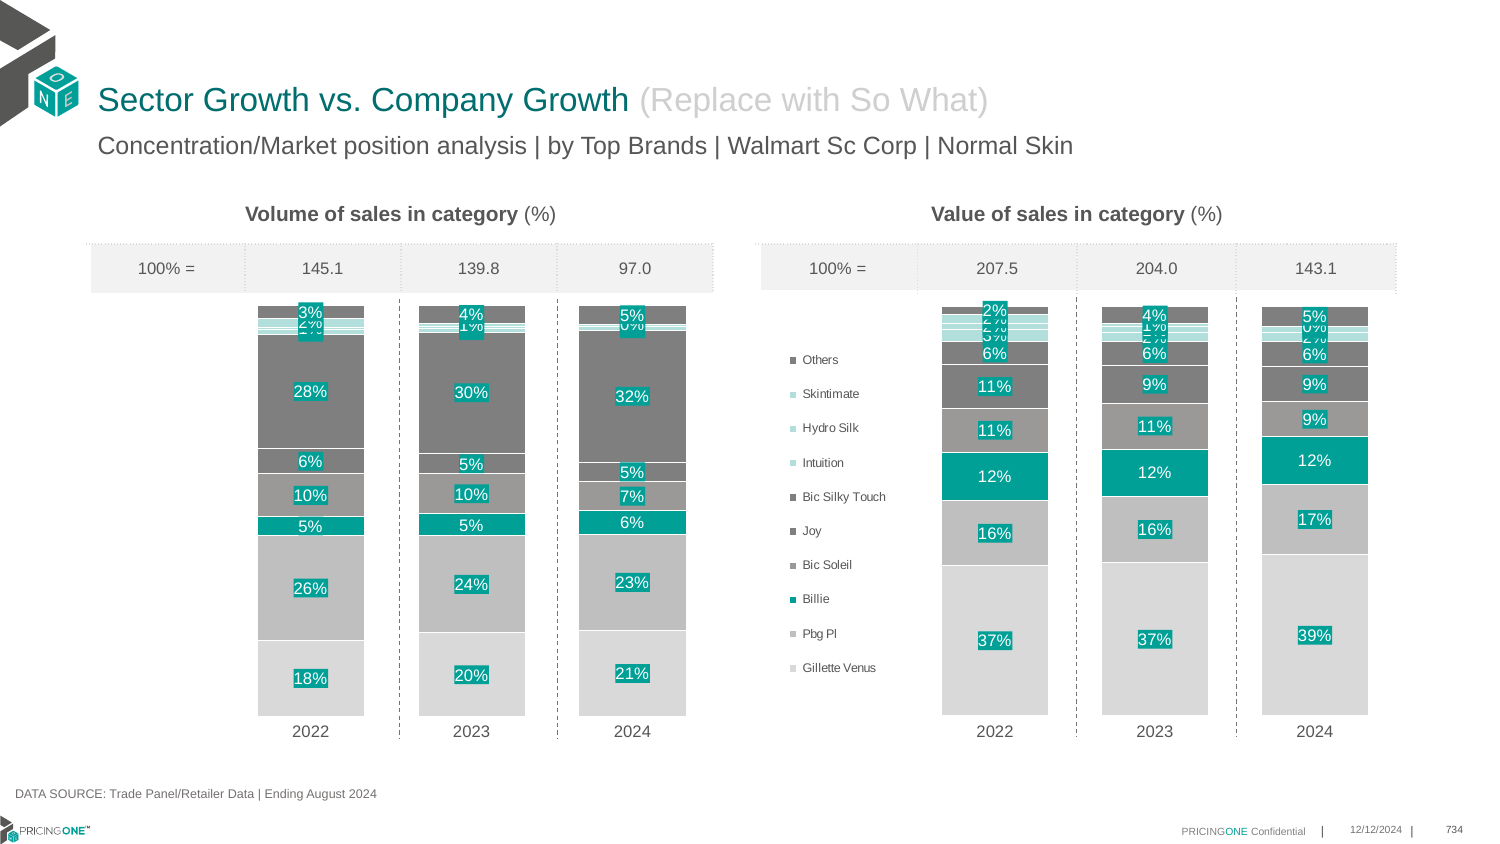

# Sector Growth vs. Company Growth (Replace with So What)
Concentration/Market position analysis | by Top Brands | Walmart Sc Corp | Normal Skin
| Volume of sales in category (%) |  |  |  |
| --- | --- | --- | --- |
| 100% = | 145.1 | 139.8 | 97.0 |
| Value of sales in category (%) |  |  |  |
| --- | --- | --- | --- |
| 100% = | 207.5 | 204.0 | 143.1 |

### Chart

| Category | Gillette Venus | Pbg Pl | Billie | Bic Soleil | Joy | Bic Silky Touch | Intuition | Hydro Silk | Skintimate | Others |
|---|---|---|---|---|---|---|---|---|---|---|
| 2022 | 0.18456531441639287 | 0.2556665110216171 | 0.04540673136147315 | 0.1041211006790442 | 0.06159151930982969 | 0.277845903020697 | 0.011220984898368726 | 0.006533715186319695 | 0.02122985014671787 | 0.03181836995953969 |
| 2023 | 0.2028706086137147 | 0.2362145917971828 | 0.05415962862538052 | 0.09663577423104737 | 0.05000297458864194 | 0.29528132936745366 | 0.007551498572000696 | 0.006235374566533749 | 0.007074154902910894 | 0.043974064735133725 |
| 2024 | 0.20852500479716732 | 0.2348448975352793 | 0.057095452025548034 | 0.07074072913582248 | 0.0475282336921133 | 0.3206636976245137 | 0.008020618390671842 | 0.0061338167752108584 | 0.0005025078531931008 | 0.04594504217048007 |

### Chart

| Category | Gillette Venus | Pbg Pl | Billie | Bic Soleil | Joy | Bic Silky Touch | Intuition | Hydro Silk | Skintimate | Others |
|---|---|---|---|---|---|---|---|---|---|---|
| 2022 | 0.3661218094974667 | 0.15864467247134795 | 0.11887029900259072 | 0.10716870269675728 | 0.10582590936482192 | 0.0577490983604732 | 0.028211173536365198 | 0.01615105586006571 | 0.020674729149991754 | 0.020582550060119588 |
| 2023 | 0.373553875390712 | 0.1619437890526297 | 0.11546741429793114 | 0.1121569426685334 | 0.09169616759284259 | 0.05847405493228162 | 0.021271752882840052 | 0.014848176534794831 | 0.007037162728642822 | 0.04355066391879182 |
| 2024 | 0.3928758678121941 | 0.17222211074662436 | 0.11568221168368963 | 0.0861409266401036 | 0.085367125242331 | 0.061130394292824006 | 0.02312967692114267 | 0.013959442633472686 | 0.00032536896448485996 | 0.0491668750631331 |
DATA SOURCE: Trade Panel/Retailer Data | Ending August 2024

12/12/2024
734